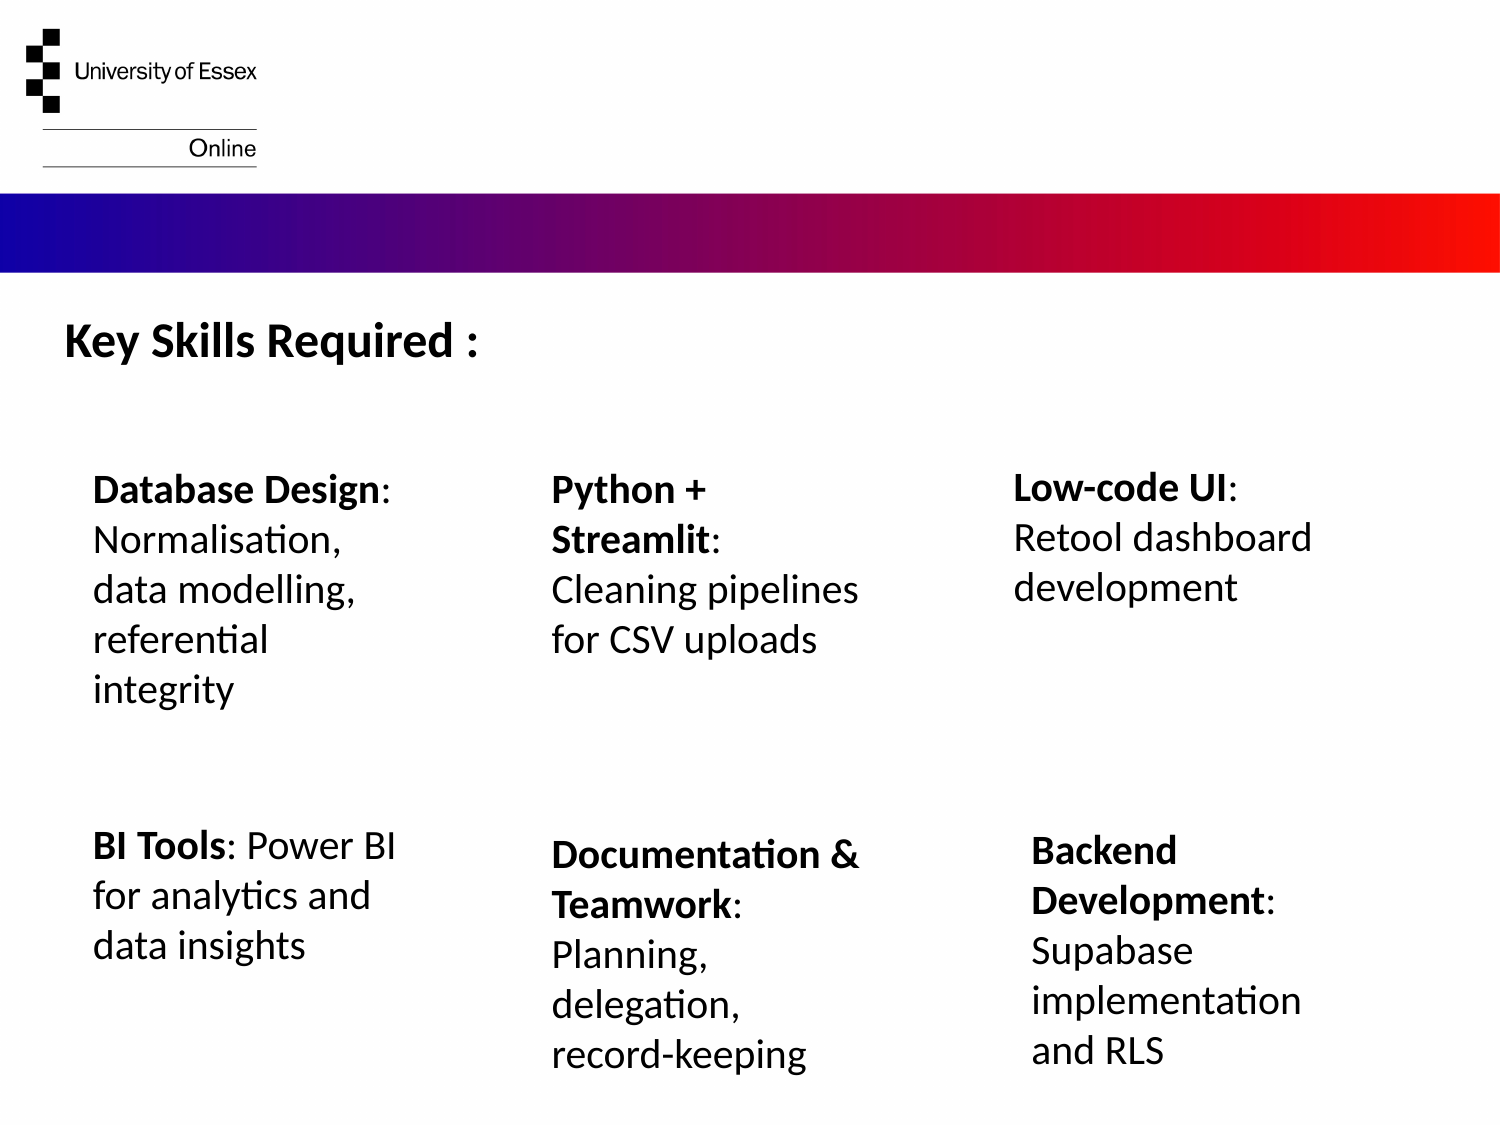

Key Skills Required :

Low-code UI: Retool dashboard development
Database Design: Normalisation, data modelling, referential integrity
Python + Streamlit: Cleaning pipelines for CSV uploads
BI Tools: Power BI for analytics and data insights
Backend Development: Supabase implementation and RLS
Documentation & Teamwork: Planning, delegation, record-keeping